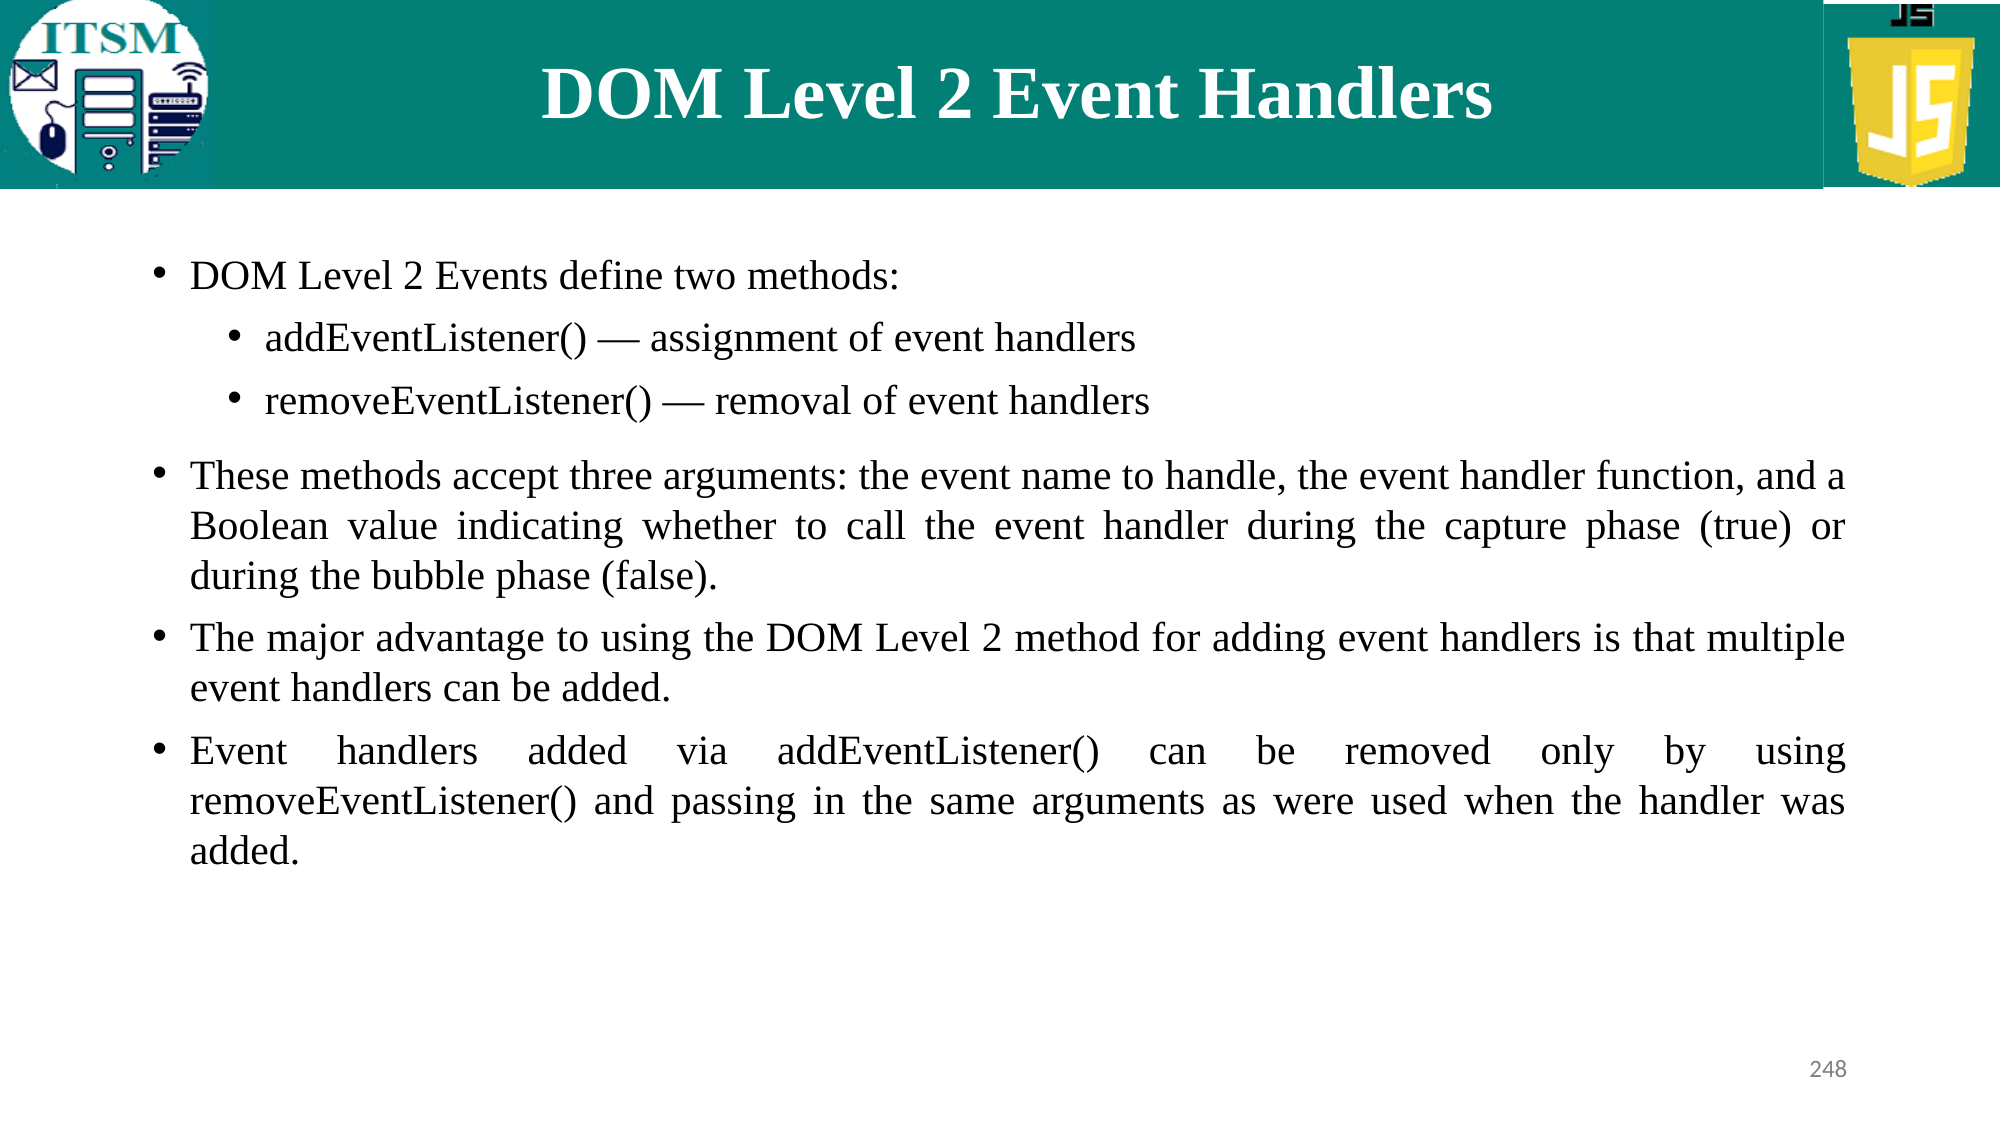

# DOM Level 2 Event Handlers
DOM Level 2 Events define two methods:
addEventListener() — assignment of event handlers
removeEventListener() — removal of event handlers
These methods accept three arguments: the event name to handle, the event handler function, and a Boolean value indicating whether to call the event handler during the capture phase (true) or during the bubble phase (false).
The major advantage to using the DOM Level 2 method for adding event handlers is that multiple event handlers can be added.
Event handlers added via addEventListener() can be removed only by using removeEventListener() and passing in the same arguments as were used when the handler was added.
248